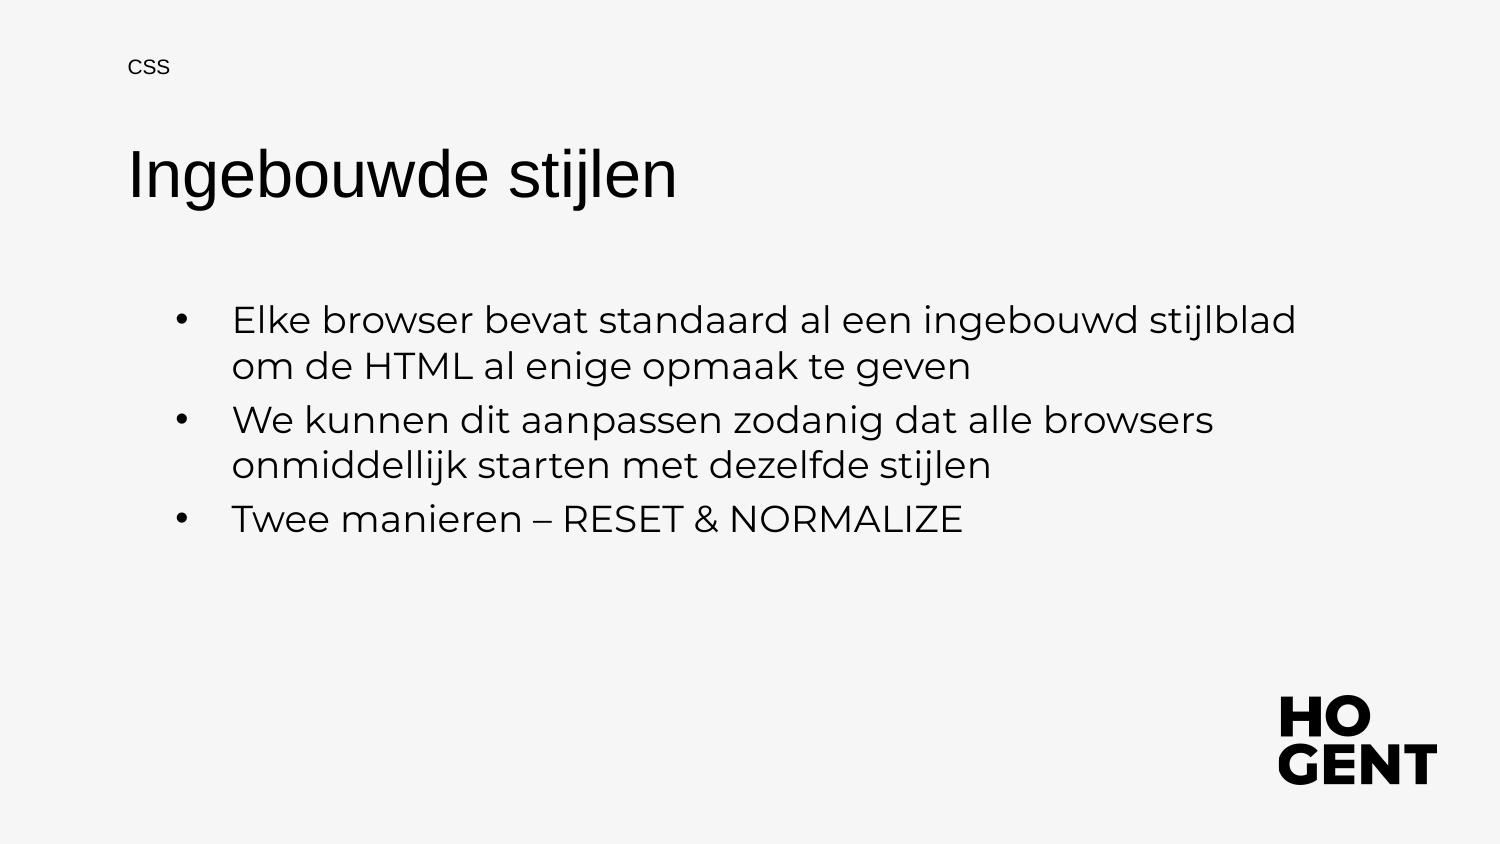

CSS
Ingebouwde stijlen

Elke browser bevat standaard al een ingebouwd stijlblad om de HTML al enige opmaak te geven
We kunnen dit aanpassen zodanig dat alle browsers onmiddellijk starten met dezelfde stijlen
Twee manieren – RESET & NORMALIZE